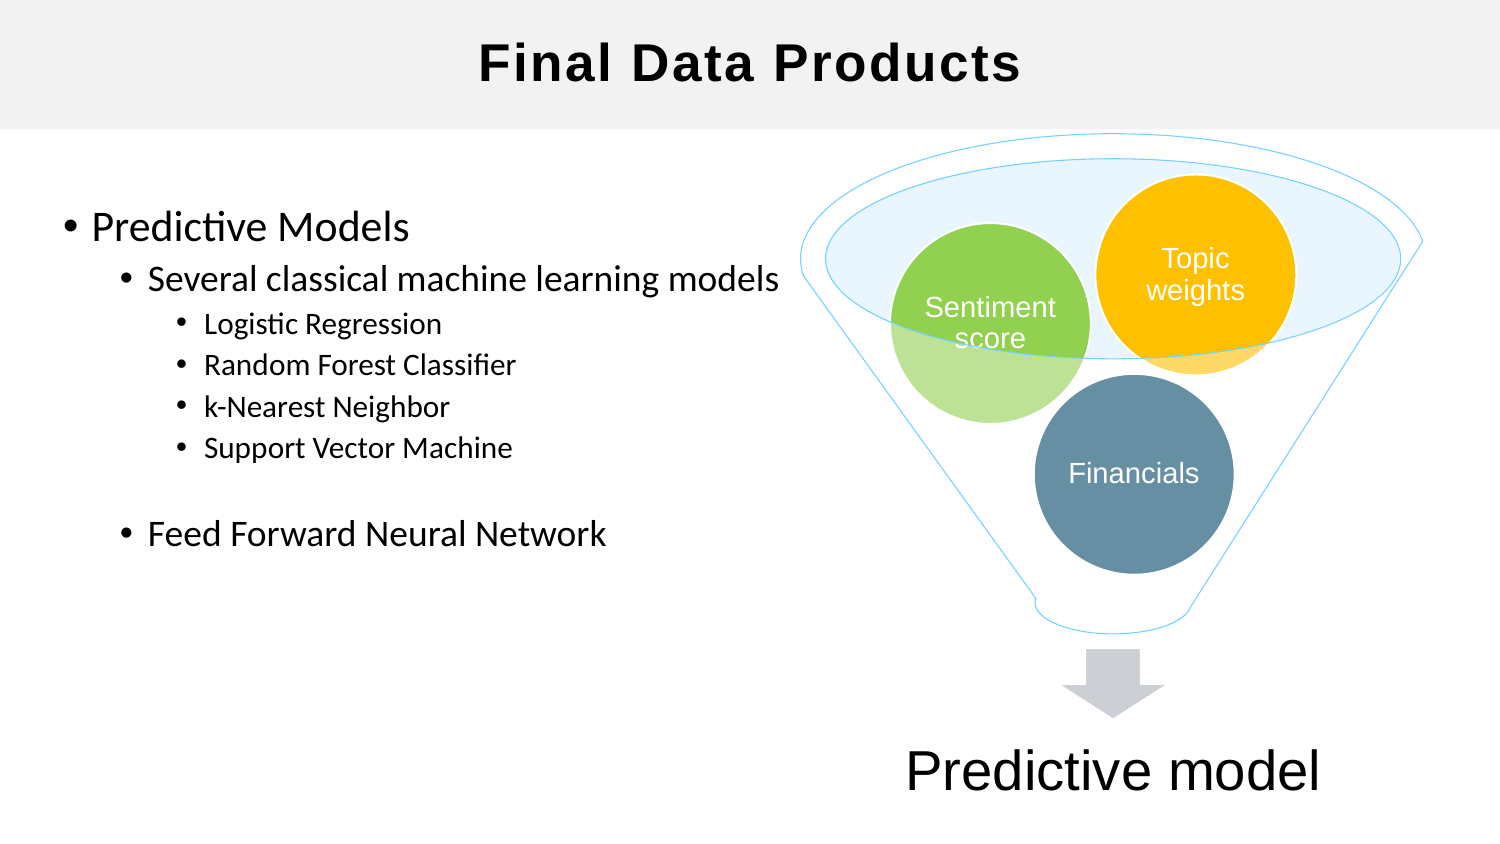

# Final Data Products
Predictive model
Financials
Sentiment score
Topic weights
Predictive Models
Several classical machine learning models
Logistic Regression
Random Forest Classifier
k-Nearest Neighbor
Support Vector Machine

Feed Forward Neural Network